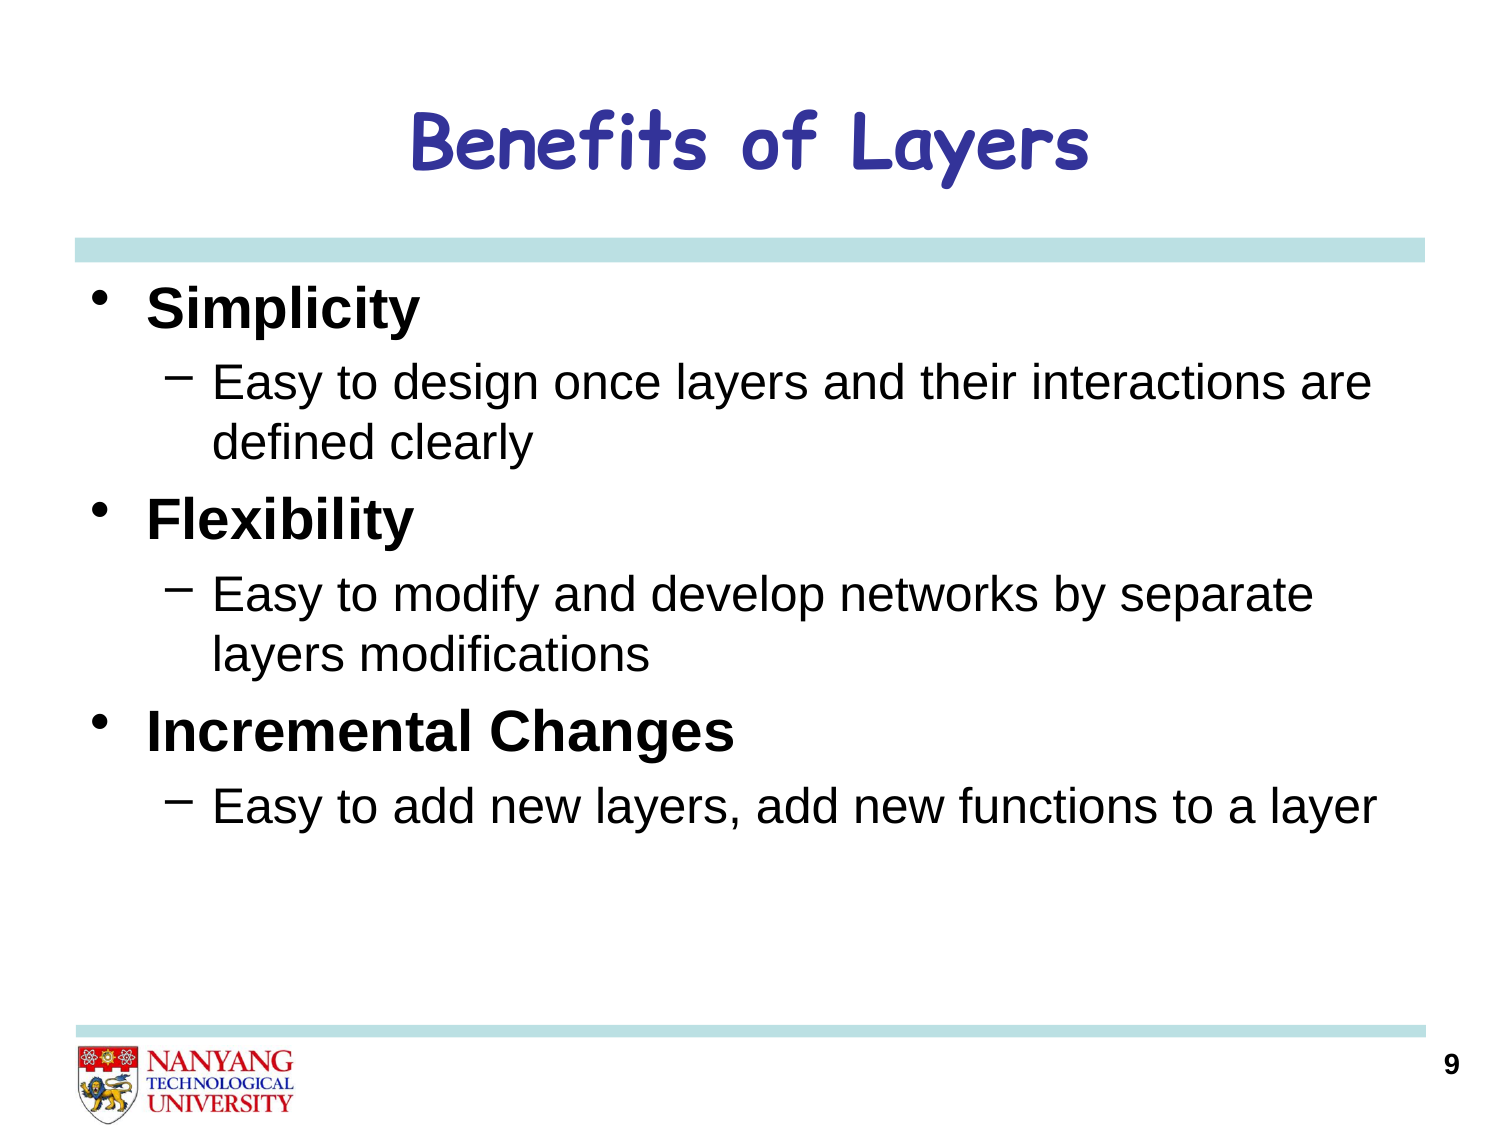

# Benefits of Layers
Simplicity
Easy to design once layers and their interactions are defined clearly
Flexibility
Easy to modify and develop networks by separate layers modifications
Incremental Changes
Easy to add new layers, add new functions to a layer
9